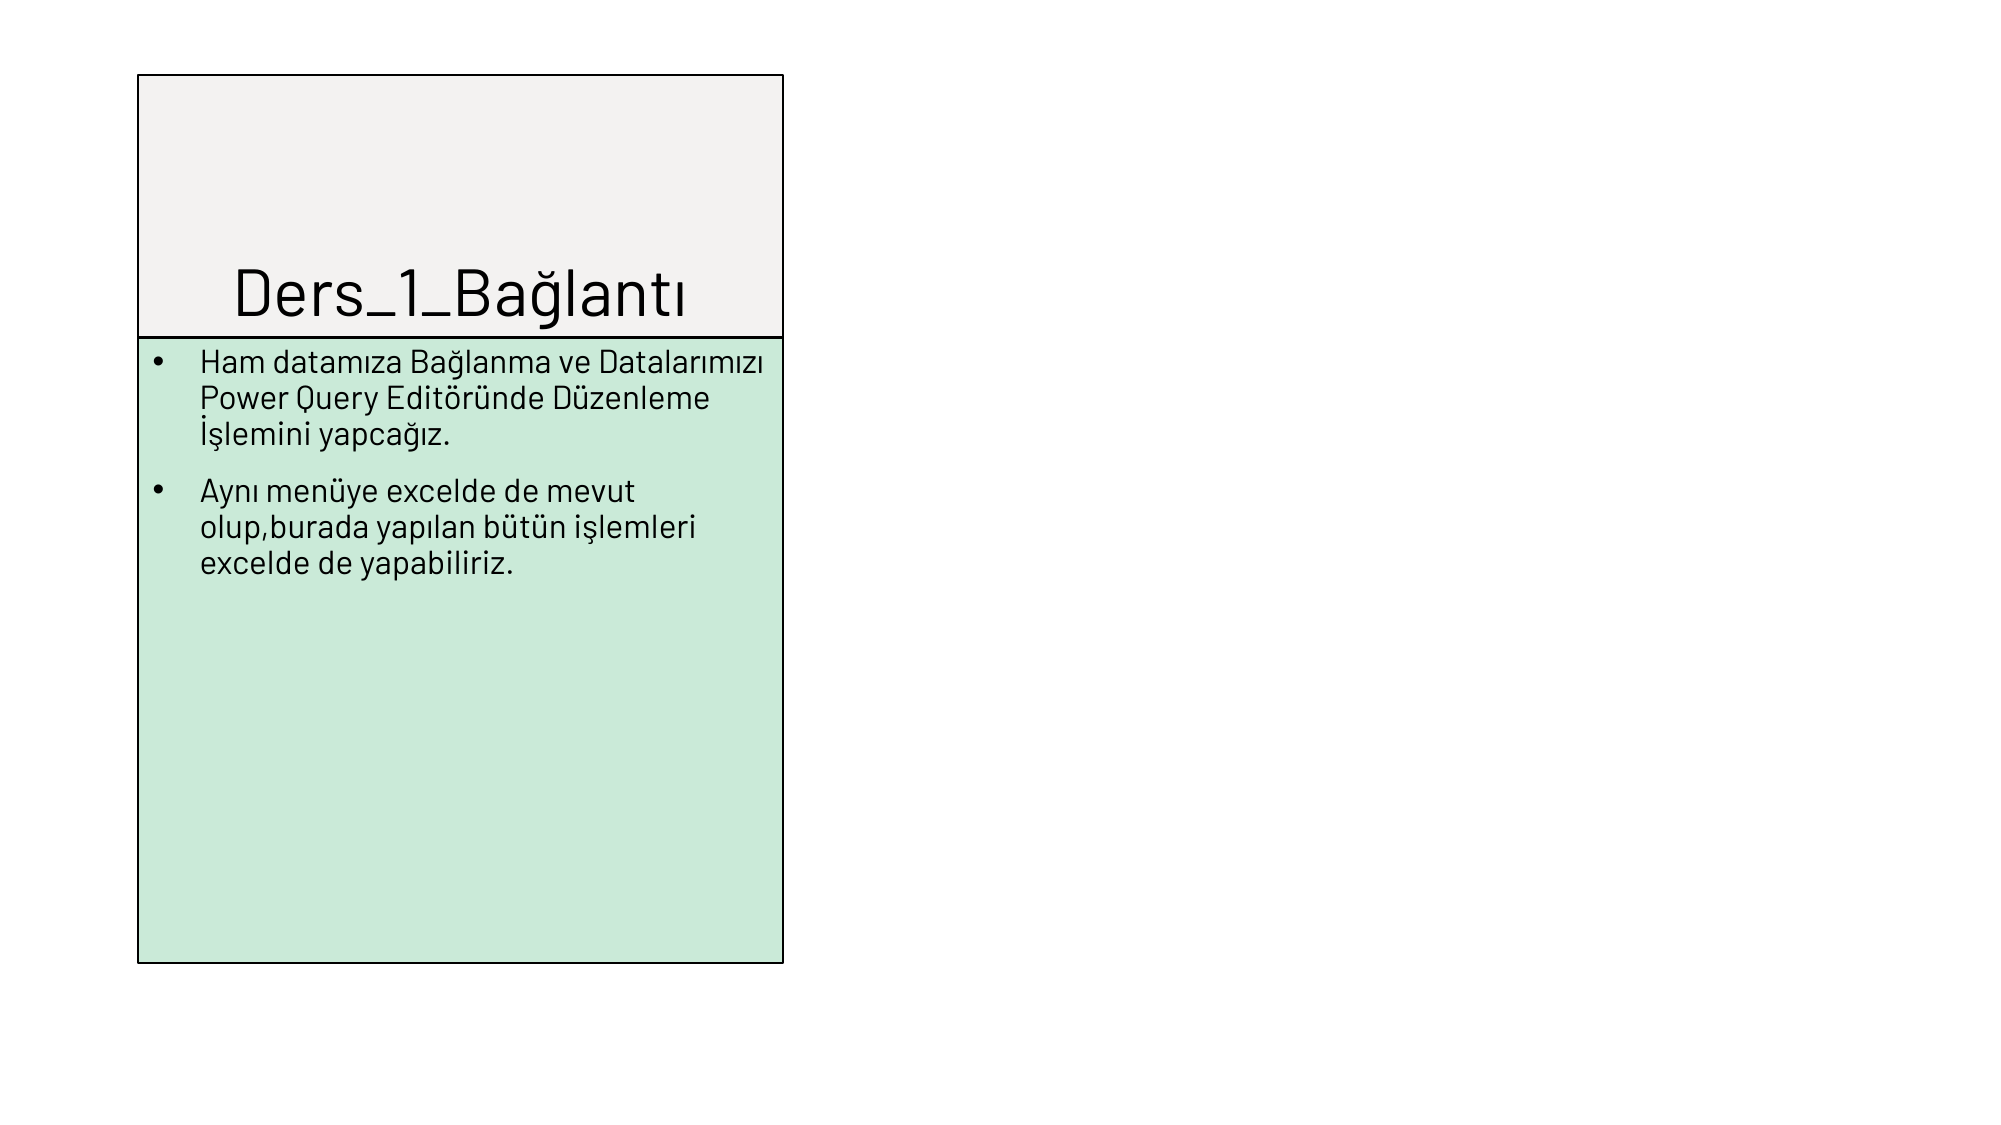

# Ders_1_Bağlantı

Ham datamıza Bağlanma ve Datalarımızı Power Query Editöründe Düzenleme İşlemini yapcağız.
Aynı menüye excelde de mevut olup,burada yapılan bütün işlemleri excelde de yapabiliriz.